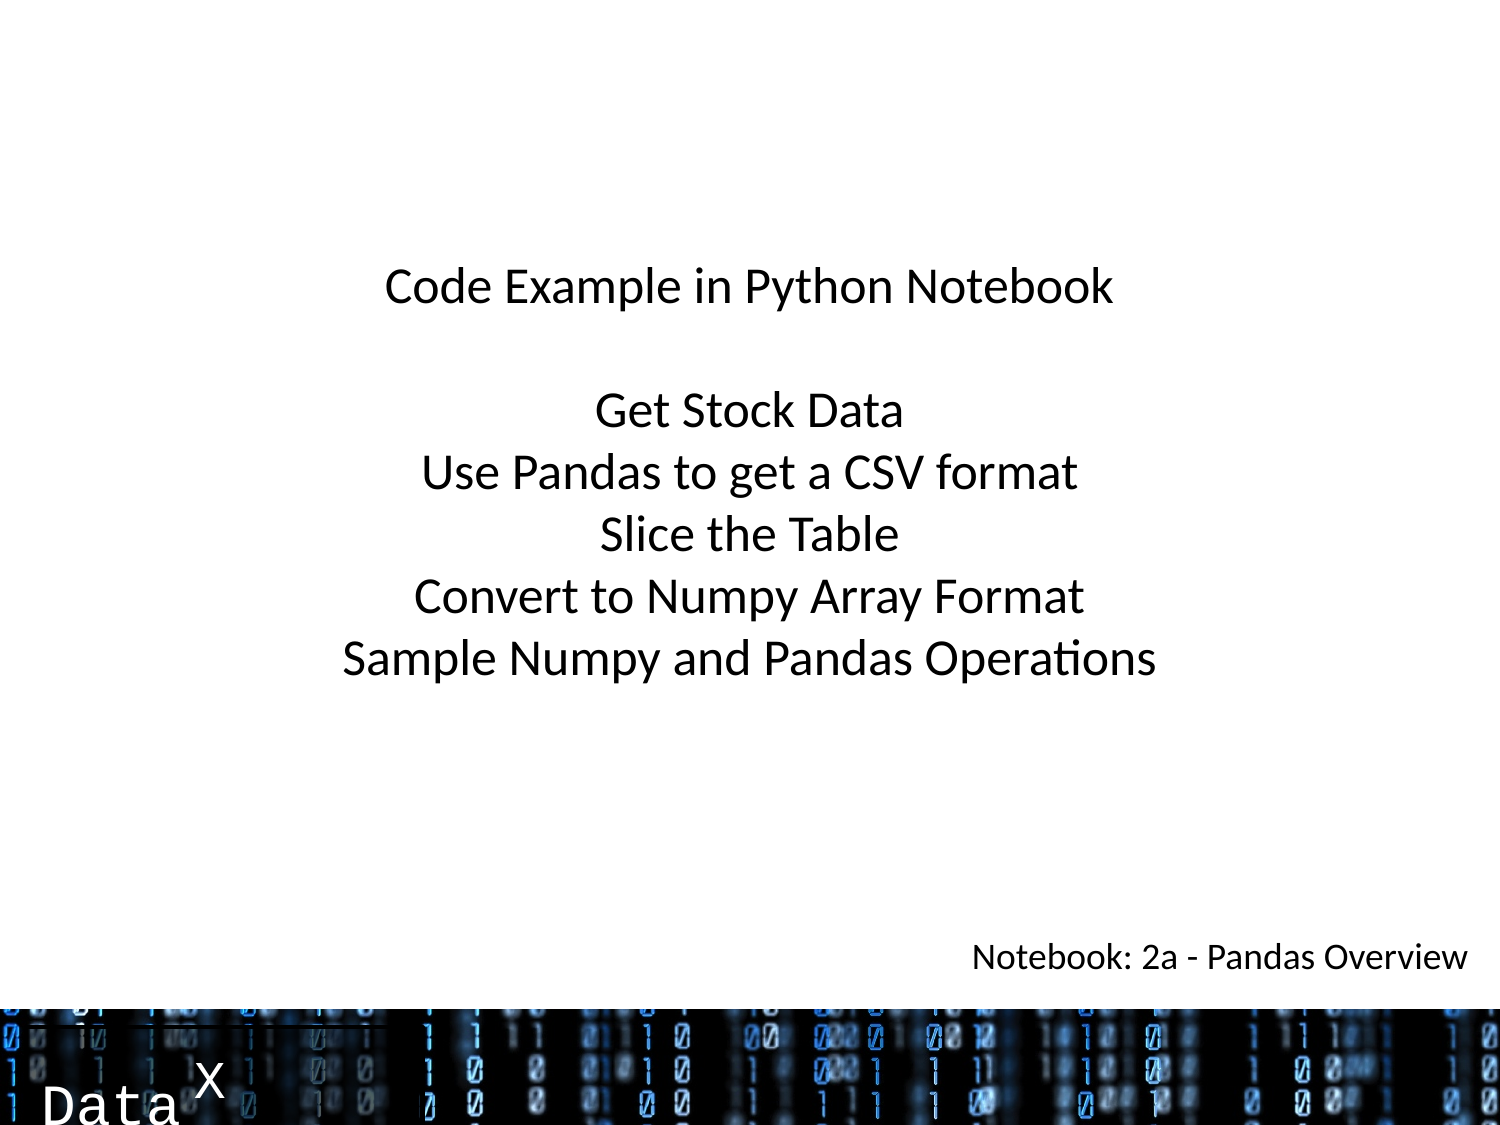

# Code Example in Python Notebook Get Stock Data Use Pandas to get a CSV format Slice the Table Convert to Numpy Array Format Sample Numpy and Pandas Operations
Notebook: 2a - Pandas Overview